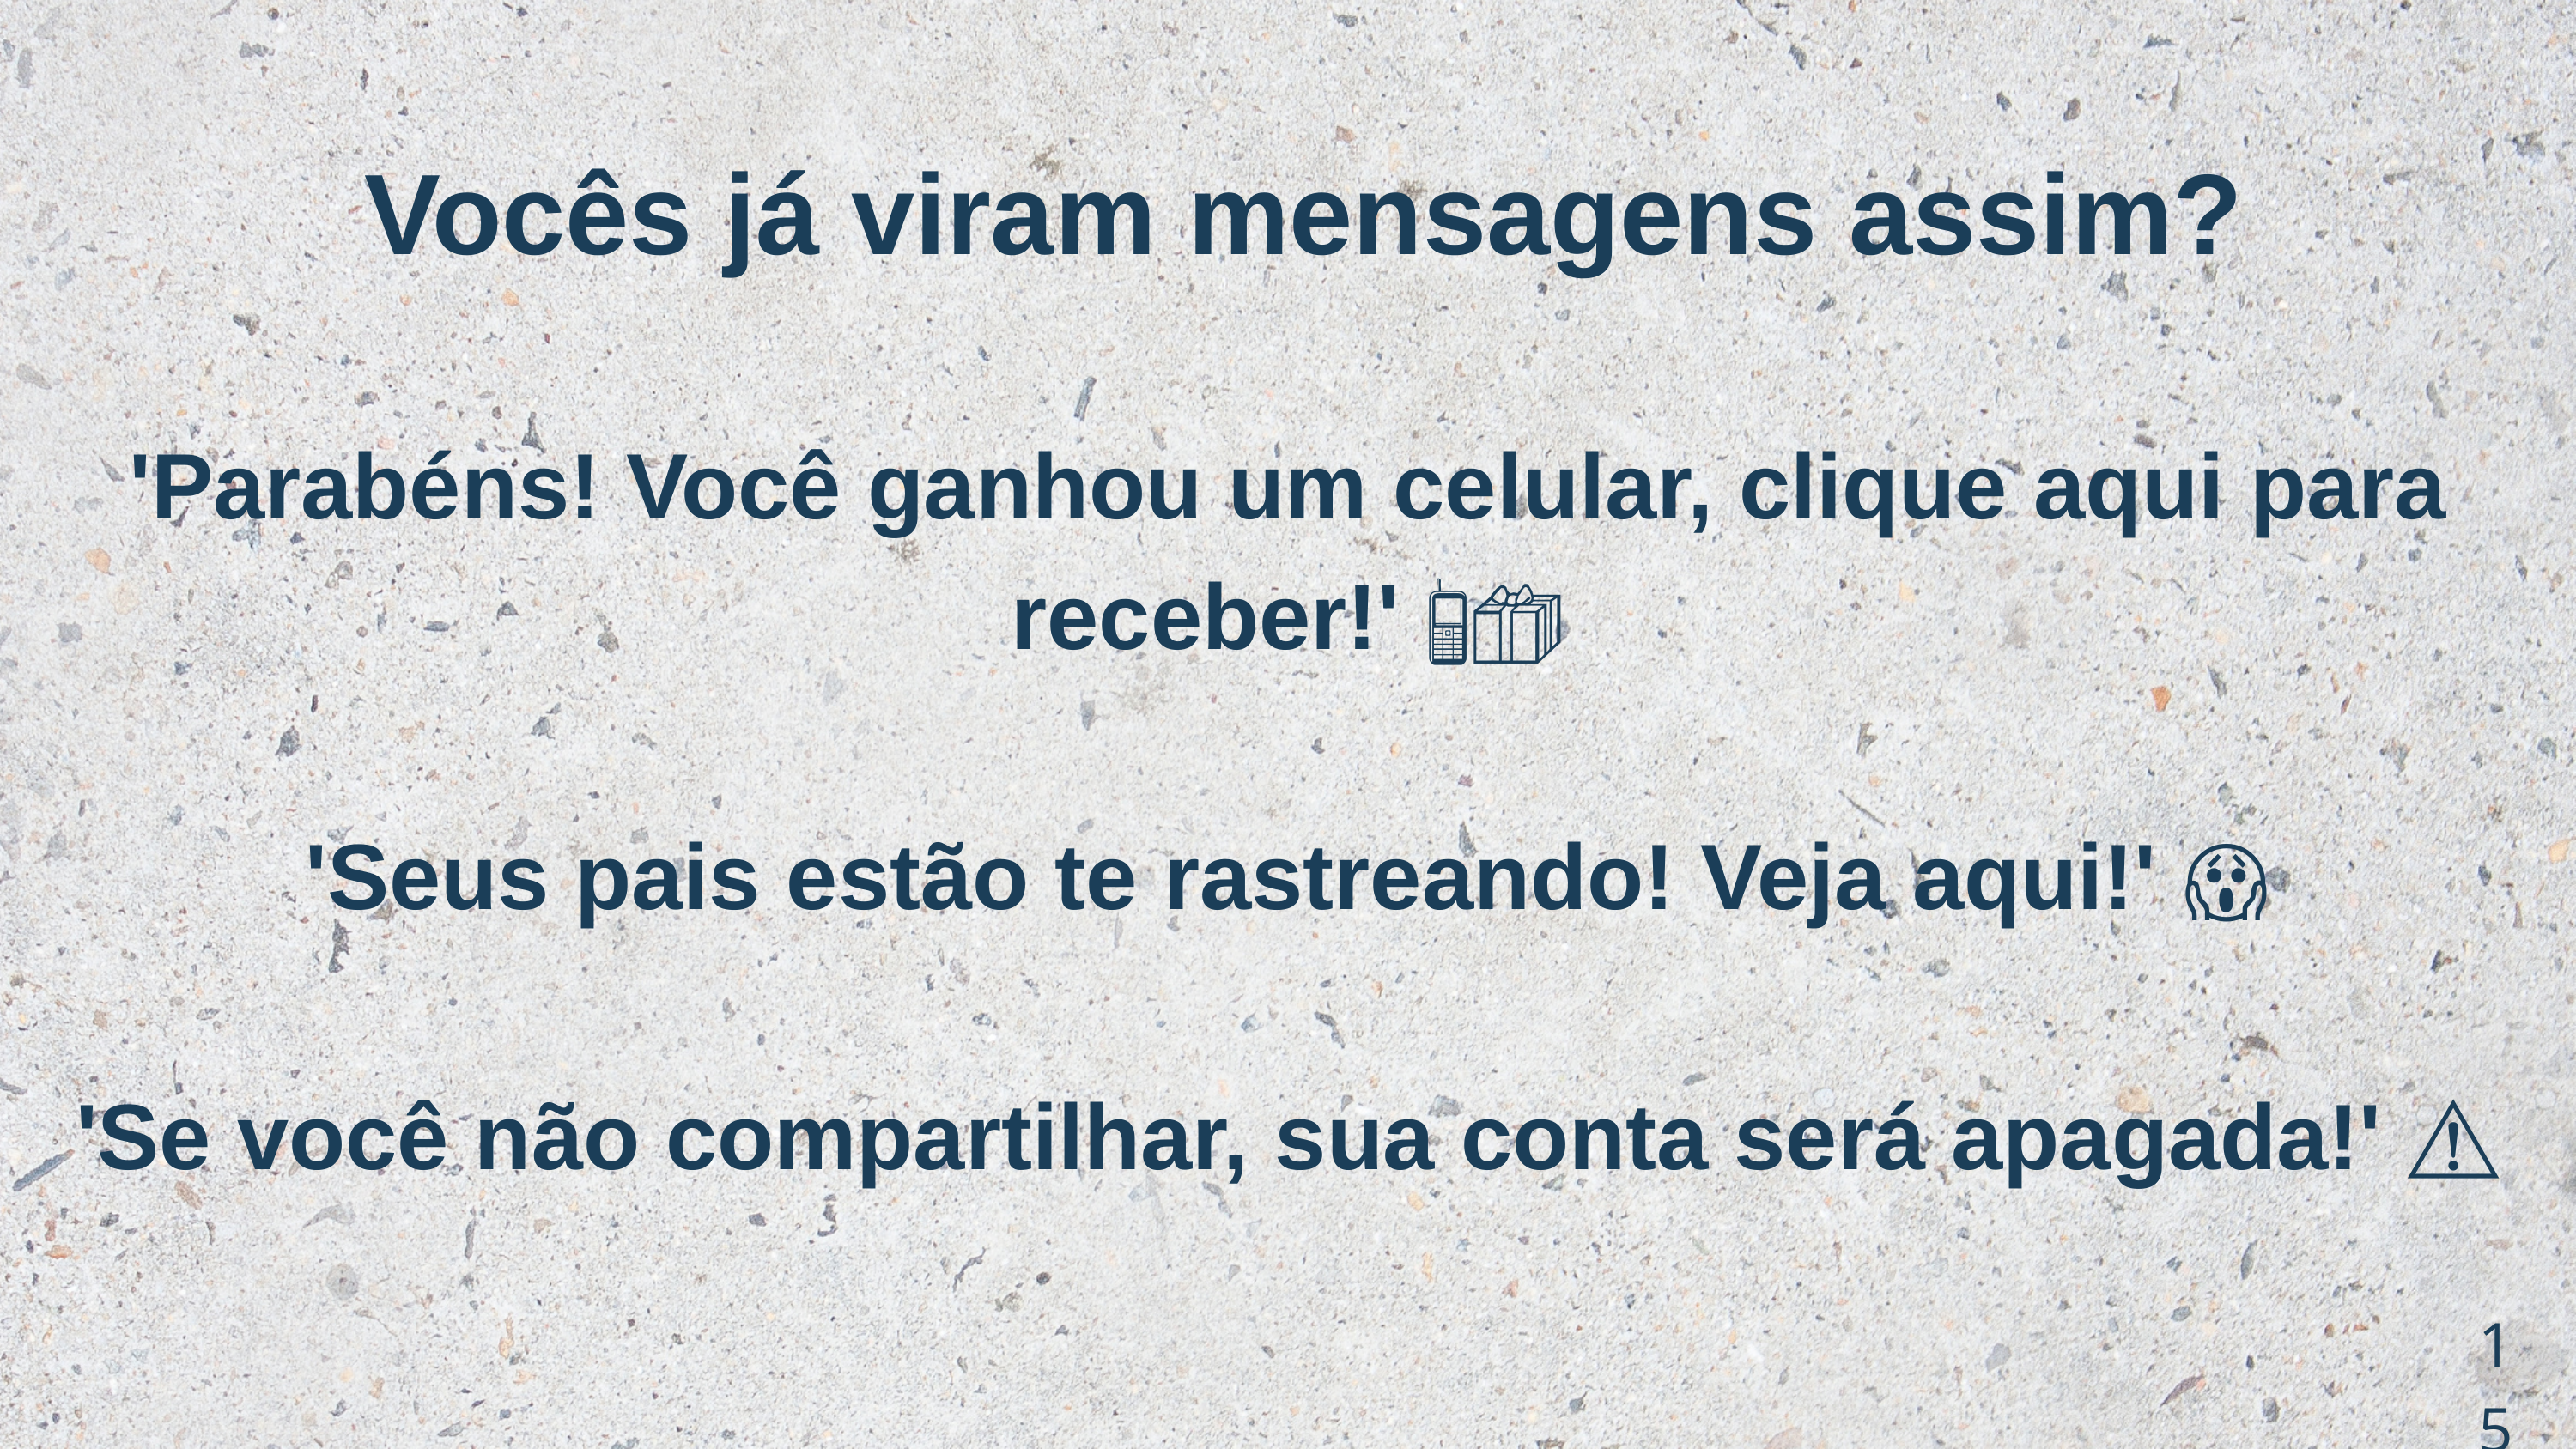

Vocês já viram mensagens assim?

'Parabéns! Você ganhou um celular, clique aqui para receber!' 📱🎁

'Seus pais estão te rastreando! Veja aqui!' 😱

'Se você não compartilhar, sua conta será apagada!' ⚠️

15